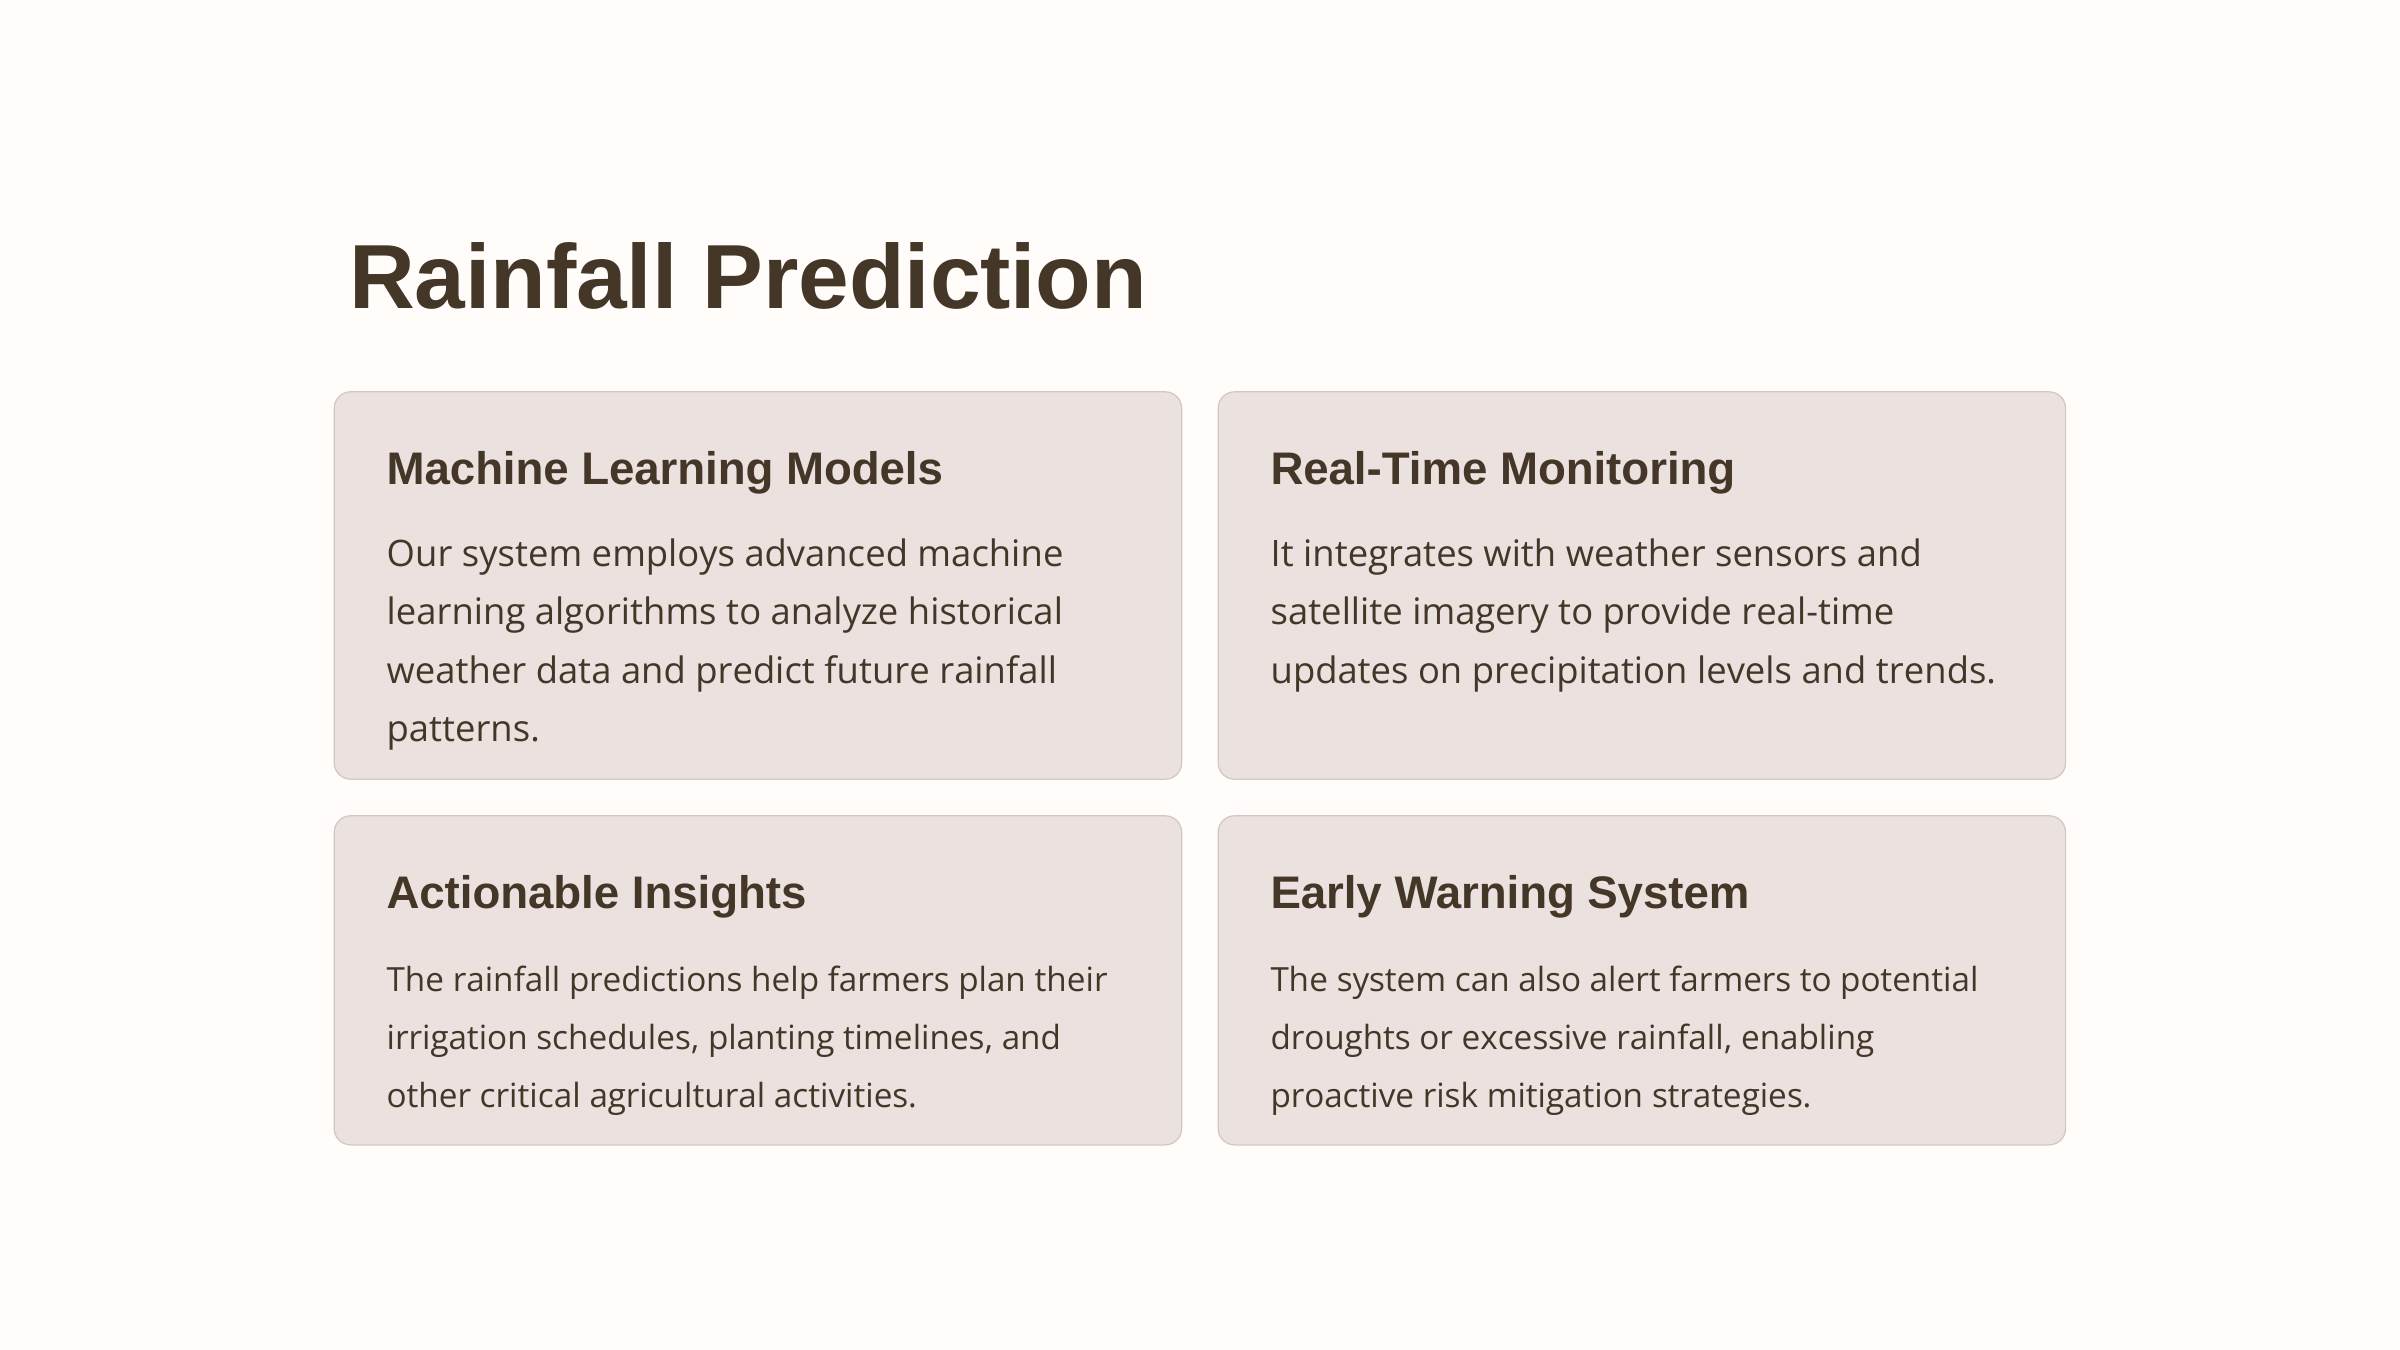

Rainfall Prediction

Machine Learning Models
Real-Time Monitoring
Our system employs advanced machine learning algorithms to analyze historical weather data and predict future rainfall patterns.
It integrates with weather sensors and satellite imagery to provide real-time updates on precipitation levels and trends.

Actionable Insights
Early Warning System
The rainfall predictions help farmers plan their irrigation schedules, planting timelines, and other critical agricultural activities.
The system can also alert farmers to potential droughts or excessive rainfall, enabling proactive risk mitigation strategies.